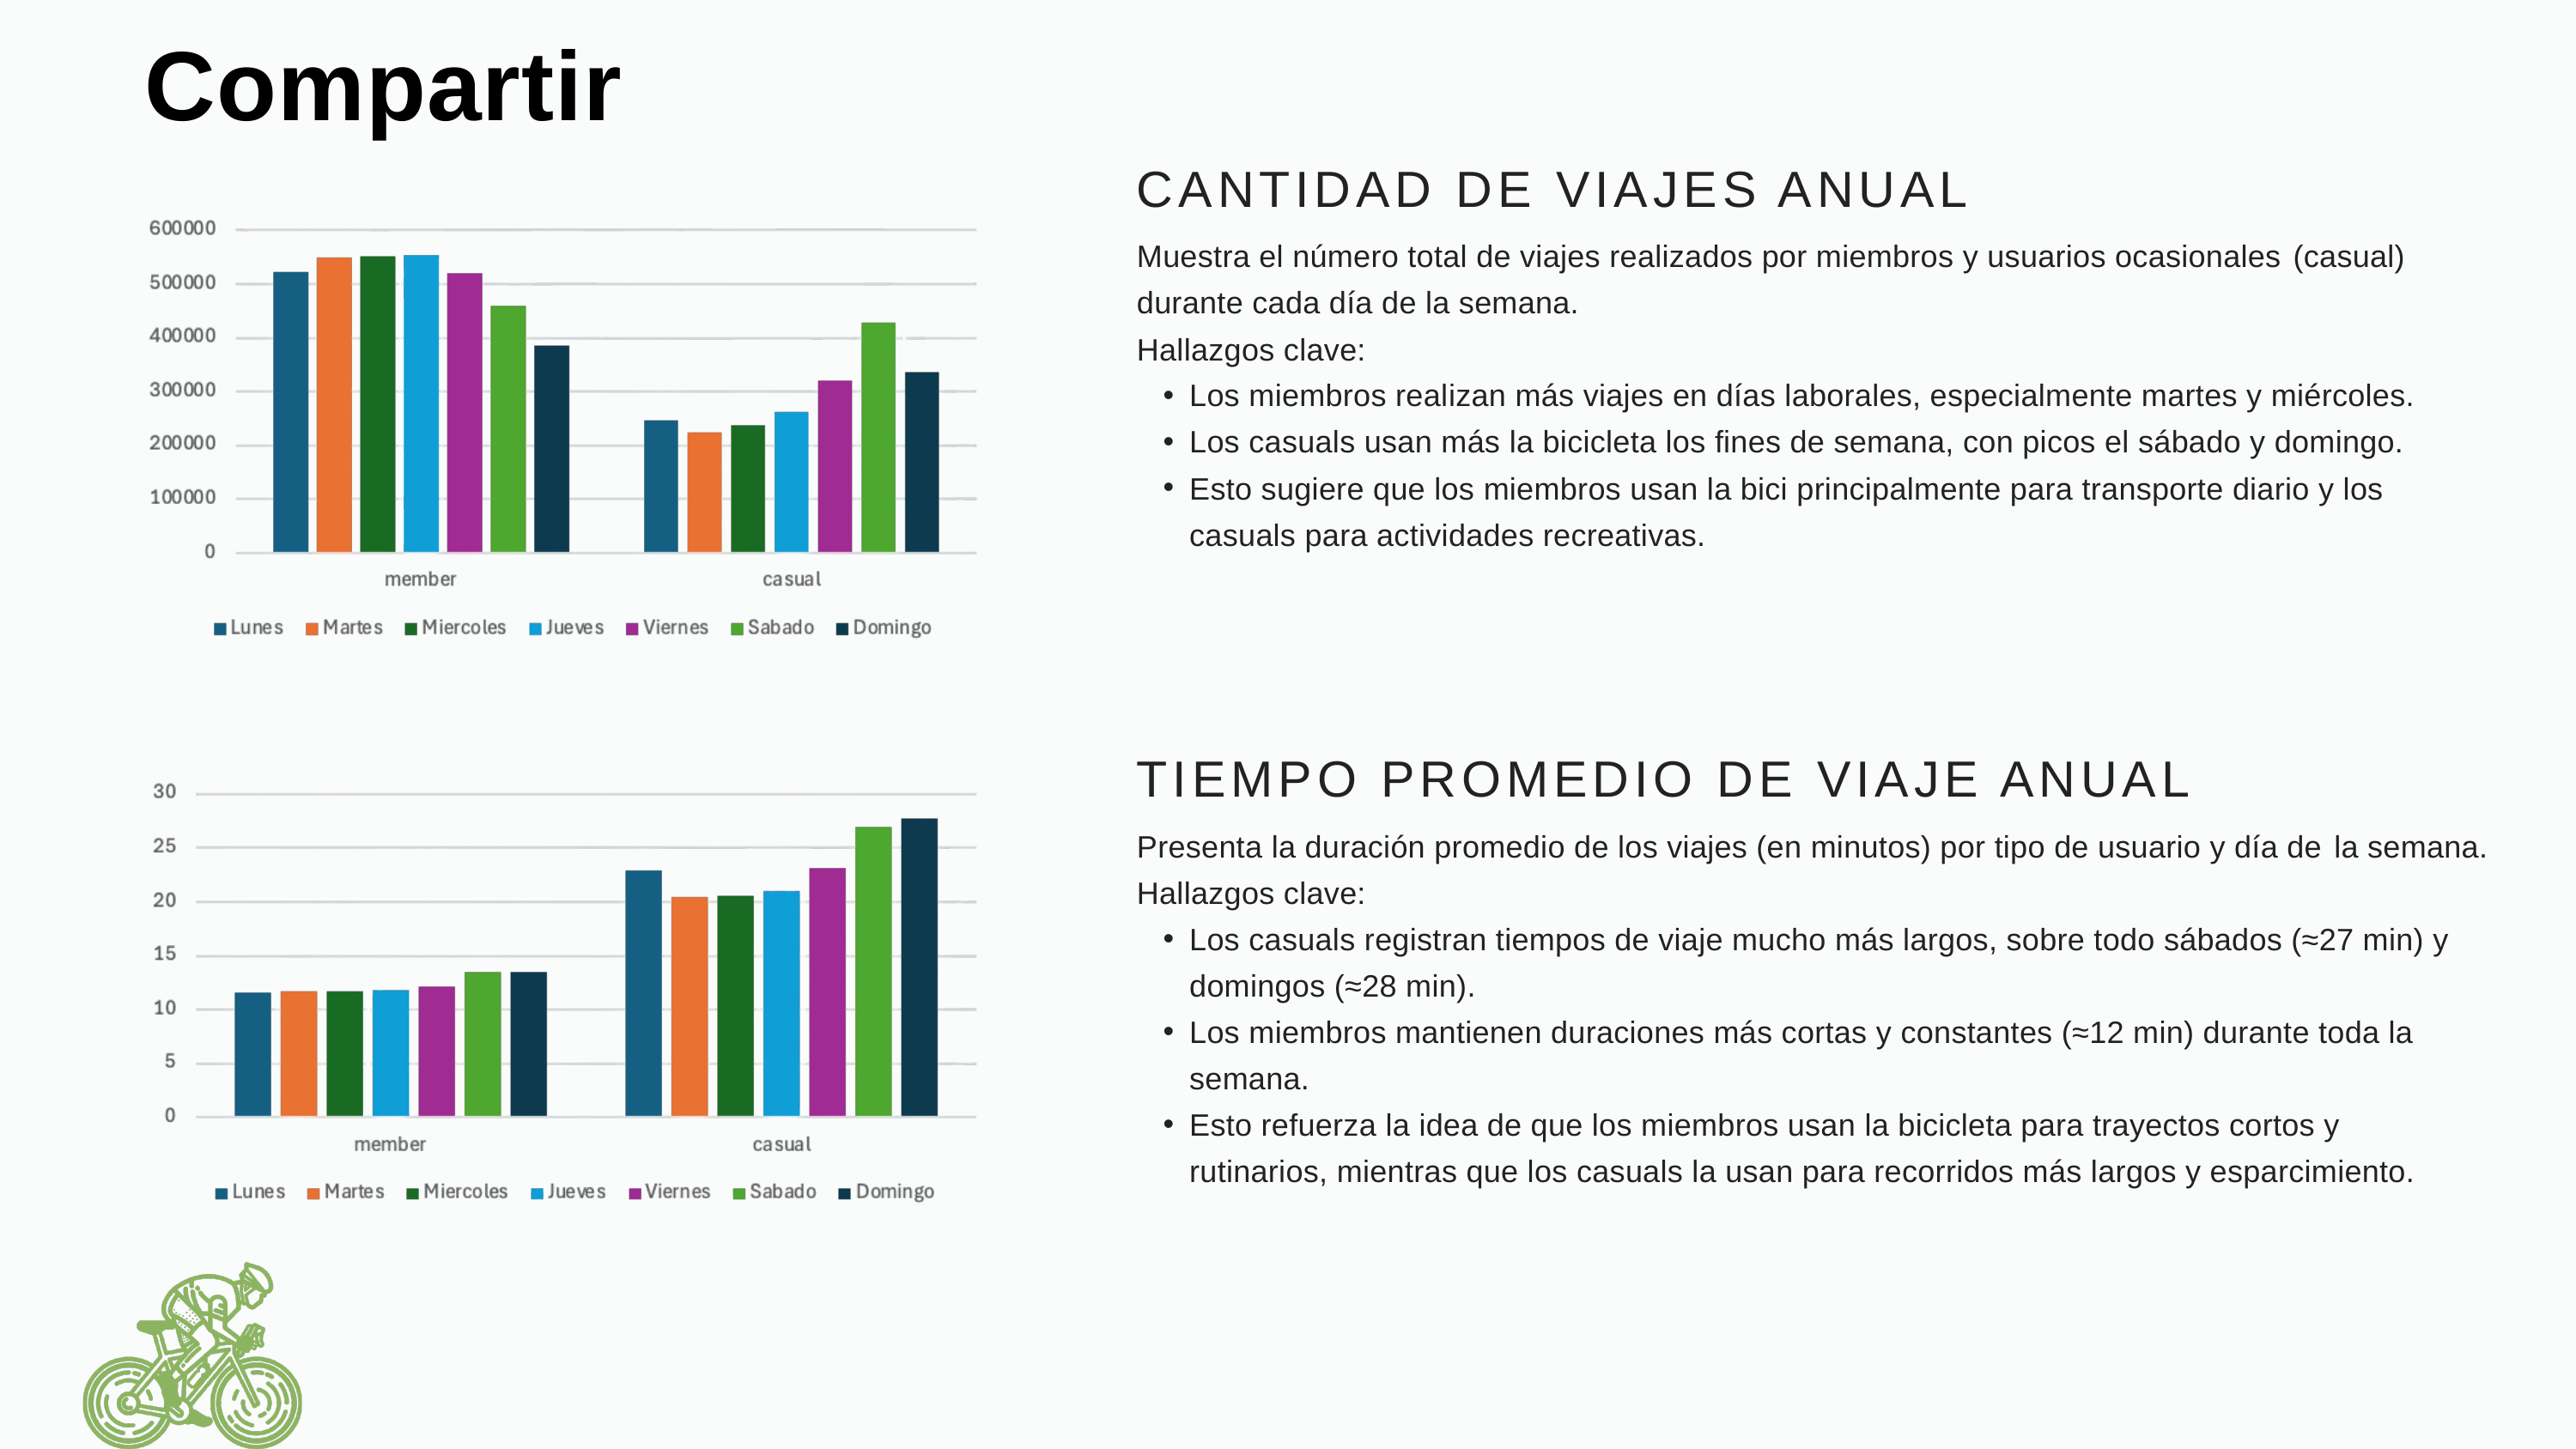

Compartir
CANTIDAD DE VIAJES ANUAL
Muestra el número total de viajes realizados por miembros y usuarios ocasionales (casual) durante cada día de la semana.
Hallazgos clave:
Los miembros realizan más viajes en días laborales, especialmente martes y miércoles.
Los casuals usan más la bicicleta los fines de semana, con picos el sábado y domingo.
Esto sugiere que los miembros usan la bici principalmente para transporte diario y los casuals para actividades recreativas.

TIEMPO PROMEDIO DE VIAJE ANUAL
Presenta la duración promedio de los viajes (en minutos) por tipo de usuario y día de la semana.
Hallazgos clave:
Los casuals registran tiempos de viaje mucho más largos, sobre todo sábados (≈27 min) y domingos (≈28 min).
Los miembros mantienen duraciones más cortas y constantes (≈12 min) durante toda la semana.
Esto refuerza la idea de que los miembros usan la bicicleta para trayectos cortos y rutinarios, mientras que los casuals la usan para recorridos más largos y esparcimiento.